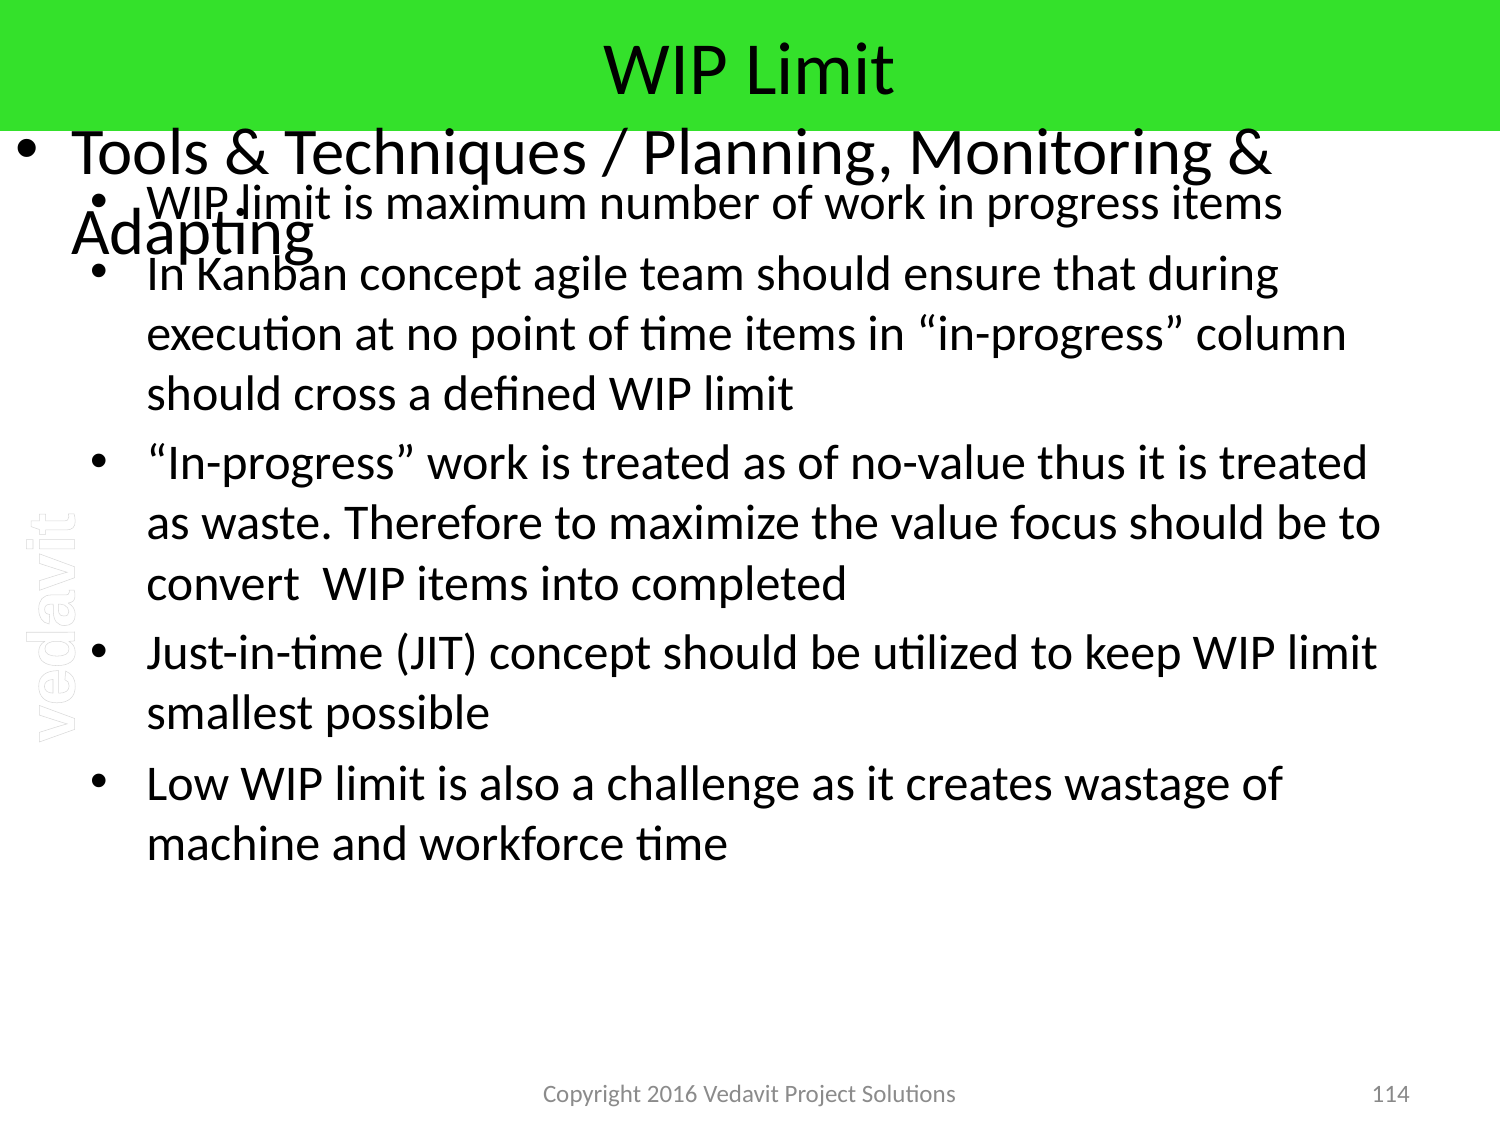

# WIP Limit
Tools & Techniques / Planning, Monitoring & Adapting

WIP limit is maximum number of work in progress items
In Kanban concept agile team should ensure that during execution at no point of time items in “in-progress” column should cross a defined WIP limit
“In-progress” work is treated as of no-value thus it is treated as waste. Therefore to maximize the value focus should be to convert  WIP items into completed
Just-in-time (JIT) concept should be utilized to keep WIP limit smallest possible
Low WIP limit is also a challenge as it creates wastage of machine and workforce time
Copyright 2016 Vedavit Project Solutions
114